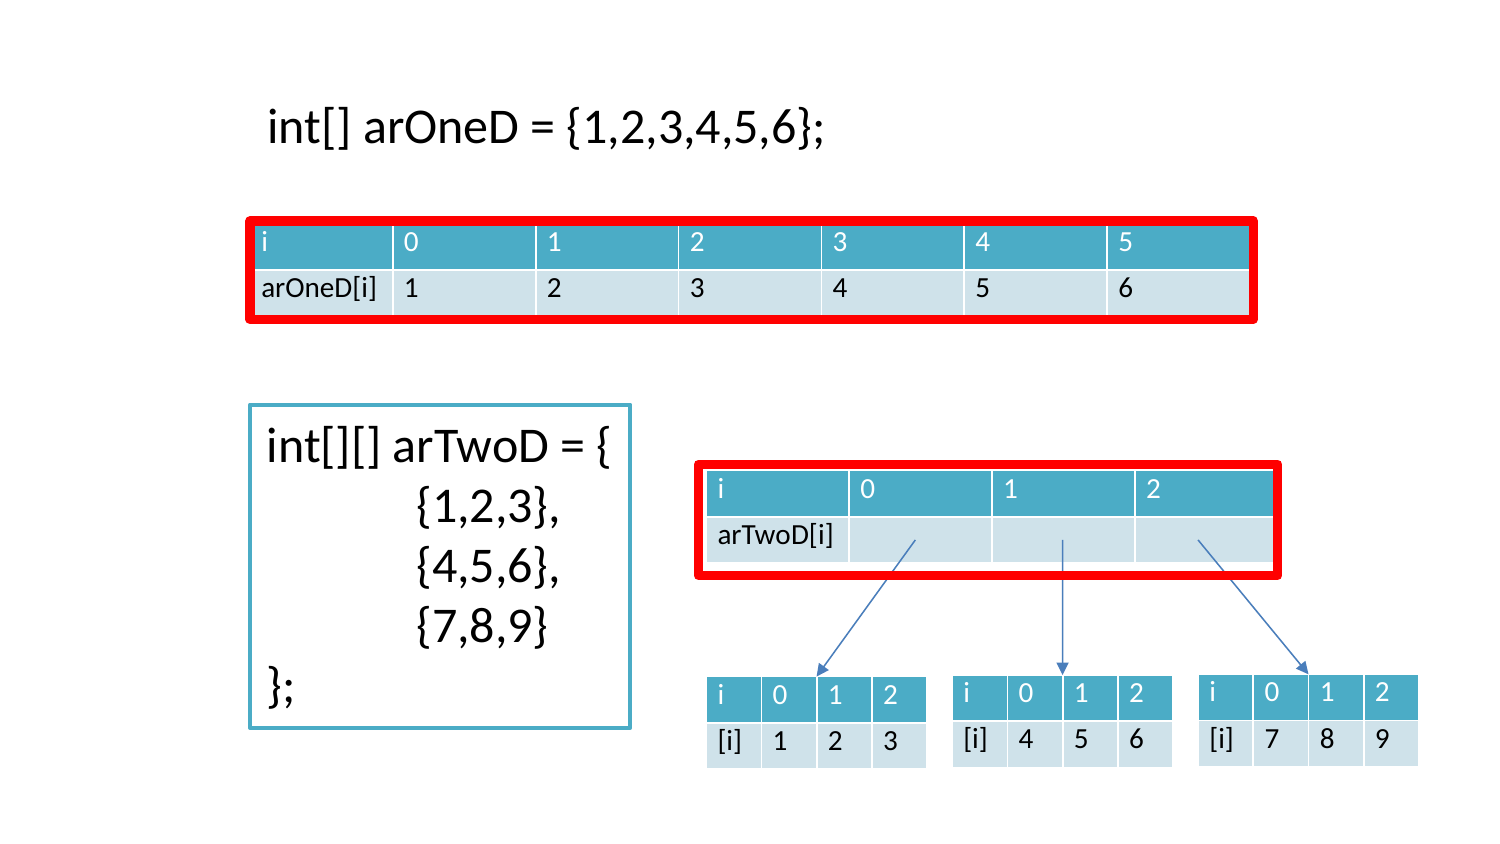

int[] arOneD = {1,2,3,4,5,6};

| i | 0 | 1 | 2 | 3 | 4 | 5 |
| --- | --- | --- | --- | --- | --- | --- |
| arOneD[i] | 1 | 2 | 3 | 4 | 5 | 6 |
int[][] arTwoD = {
	{1,2,3},
	{4,5,6},
	{7,8,9}
};

| i | 0 | 1 | 2 |
| --- | --- | --- | --- |
| arTwoD[i] |  |  |  |
| i | 0 | 1 | 2 |
| --- | --- | --- | --- |
| [i] | 7 | 8 | 9 |
| i | 0 | 1 | 2 |
| --- | --- | --- | --- |
| [i] | 4 | 5 | 6 |
| i | 0 | 1 | 2 |
| --- | --- | --- | --- |
| [i] | 1 | 2 | 3 |